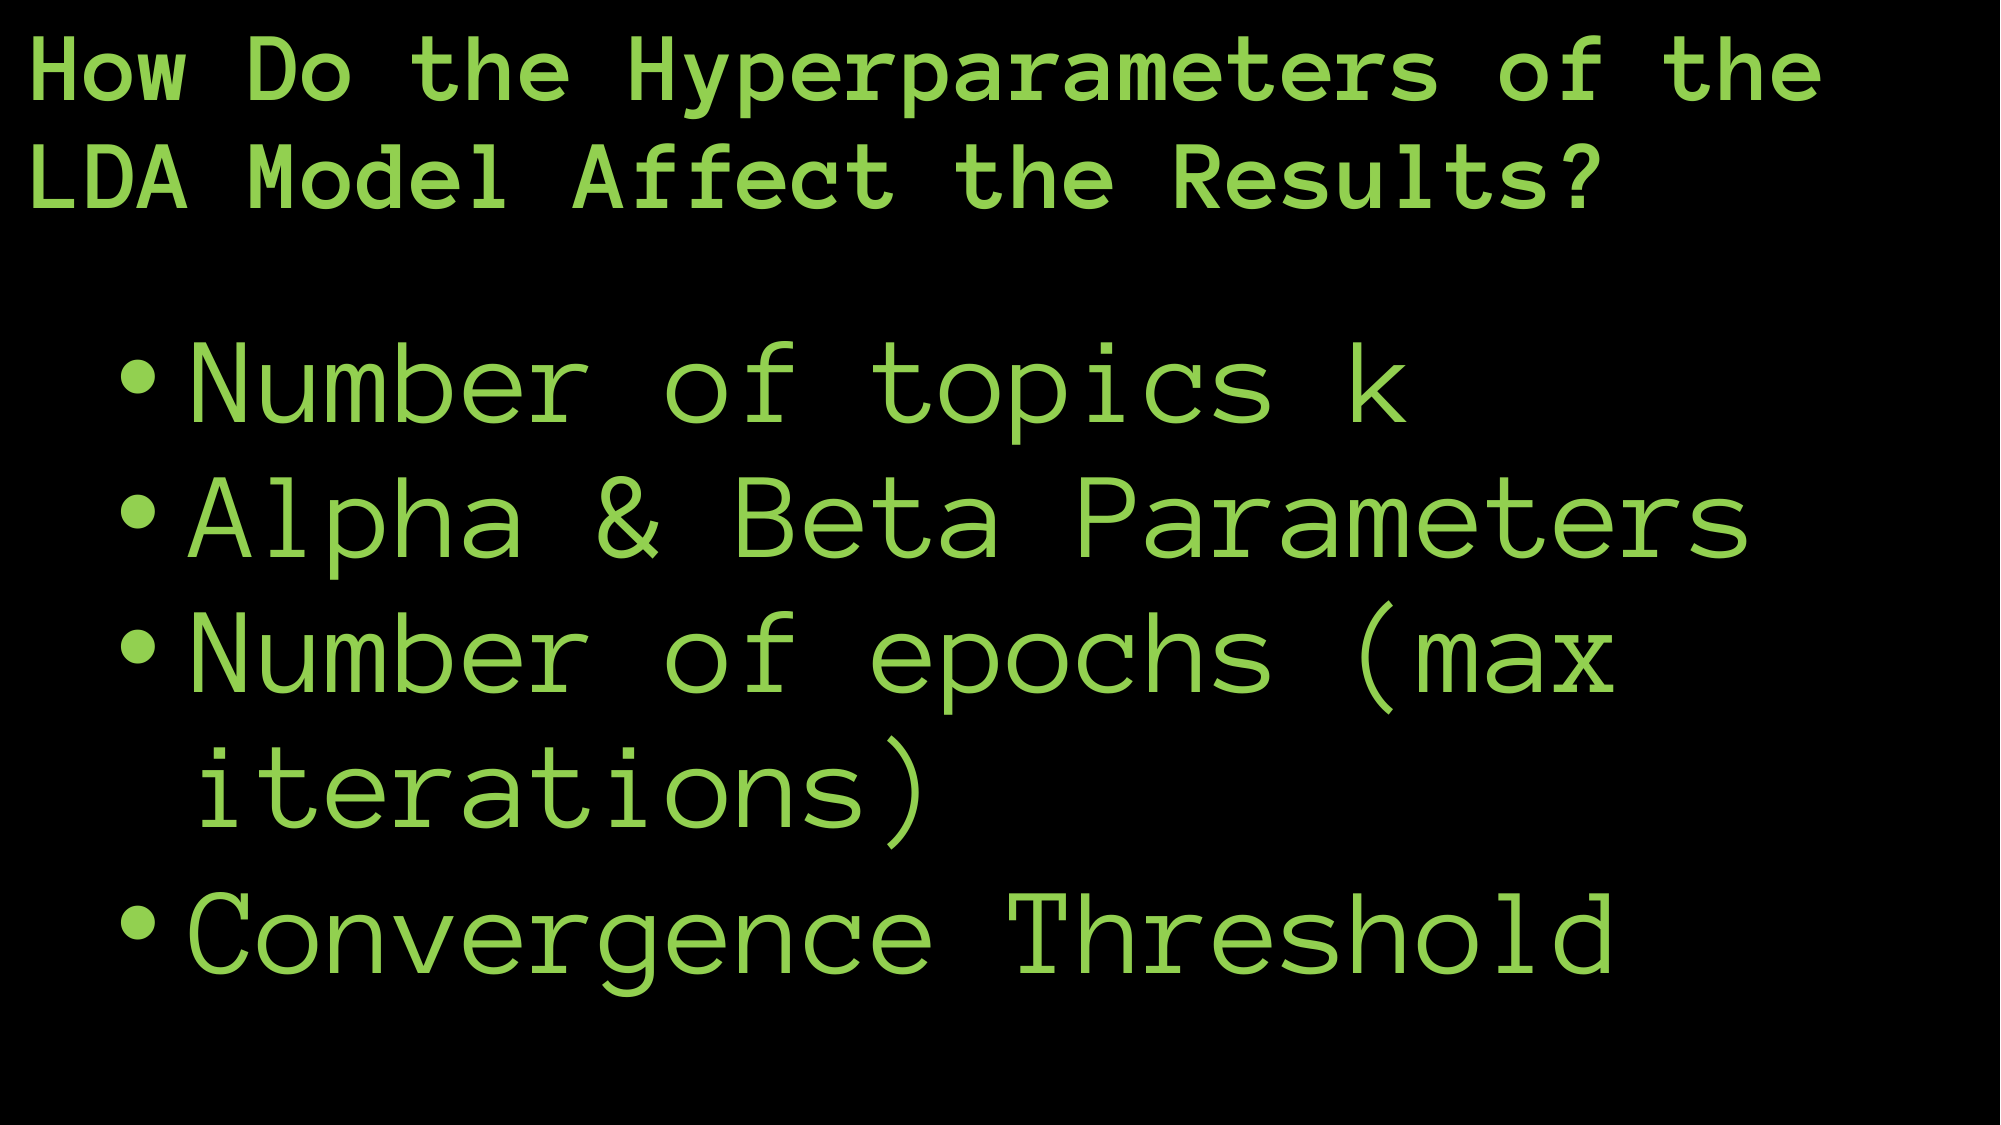

# How Do the Hyperparameters of the LDA Model Affect the Results?

Number of topics k
Alpha & Beta Parameters
Number of epochs (max iterations)
Convergence Threshold